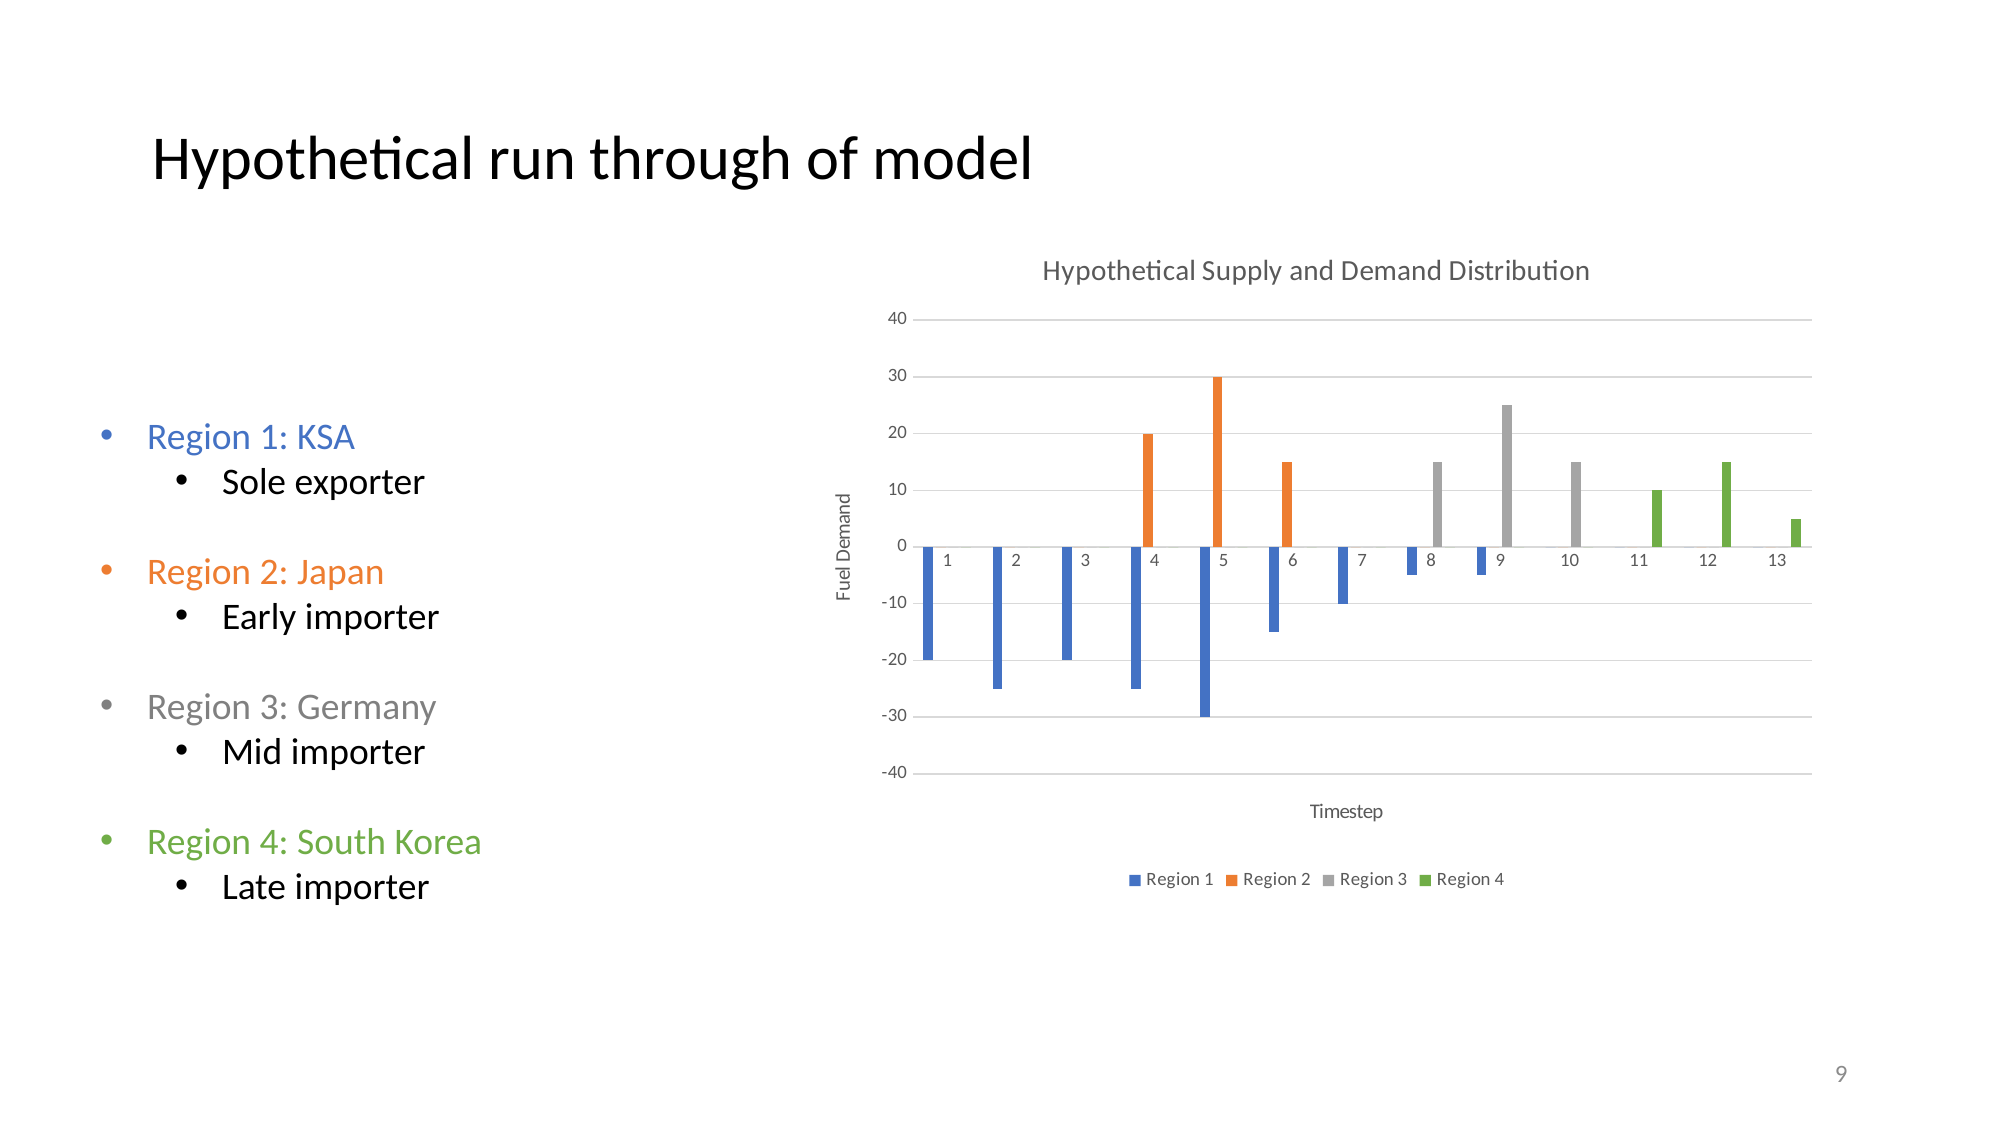

# Hypothetical run through of model

### Chart: Hypothetical Supply and Demand Distribution

| Category | Region 1 | Region 2 | Region 3 | Region 4 |
|---|---|---|---|---|
Region 1: KSA
Sole exporter

Region 2: Japan
Early importer

Region 3: Germany
Mid importer

Region 4: South Korea
Late importer

9